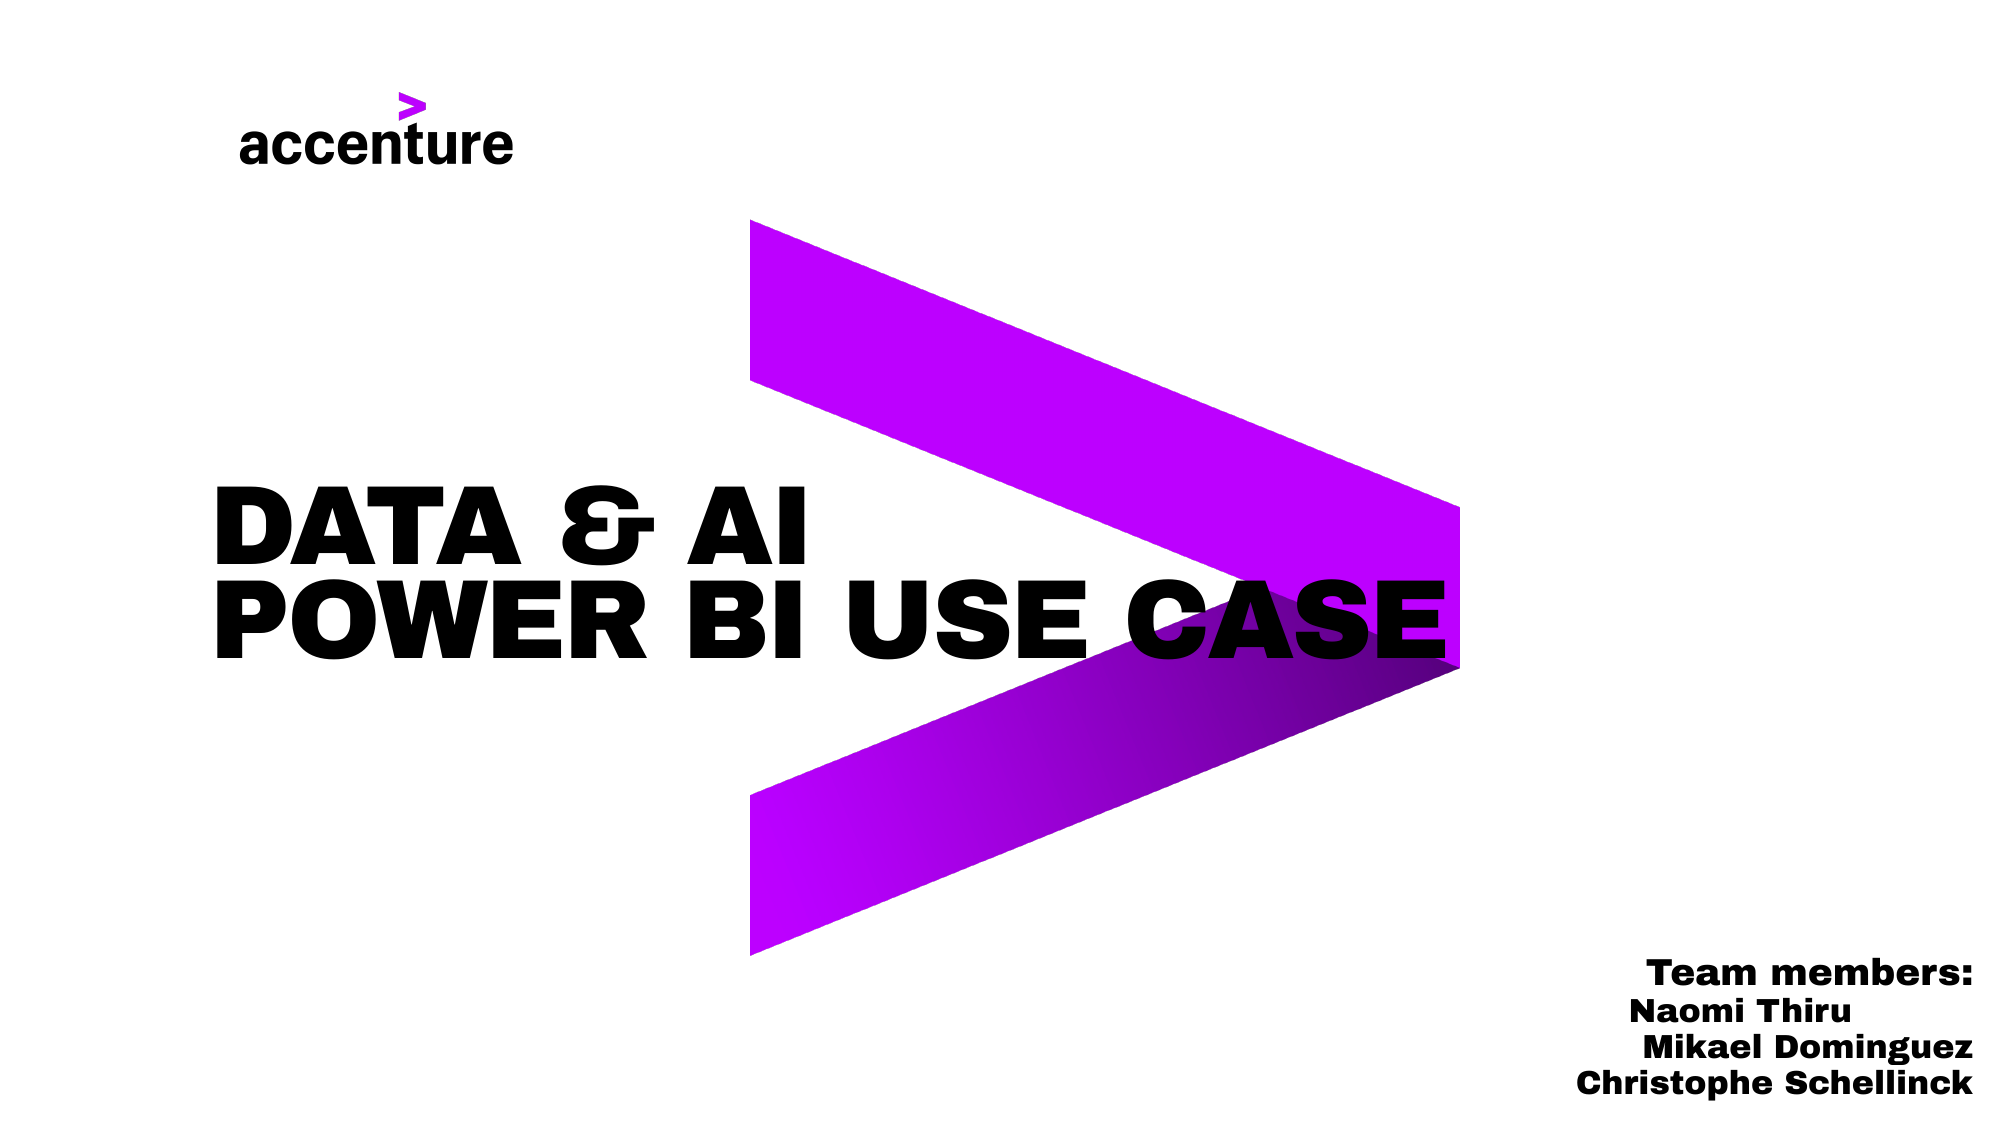

# Data & ai Power BI use case
Team members:
Naomi Thiru
Mikael Dominguez
Christophe Schellinck